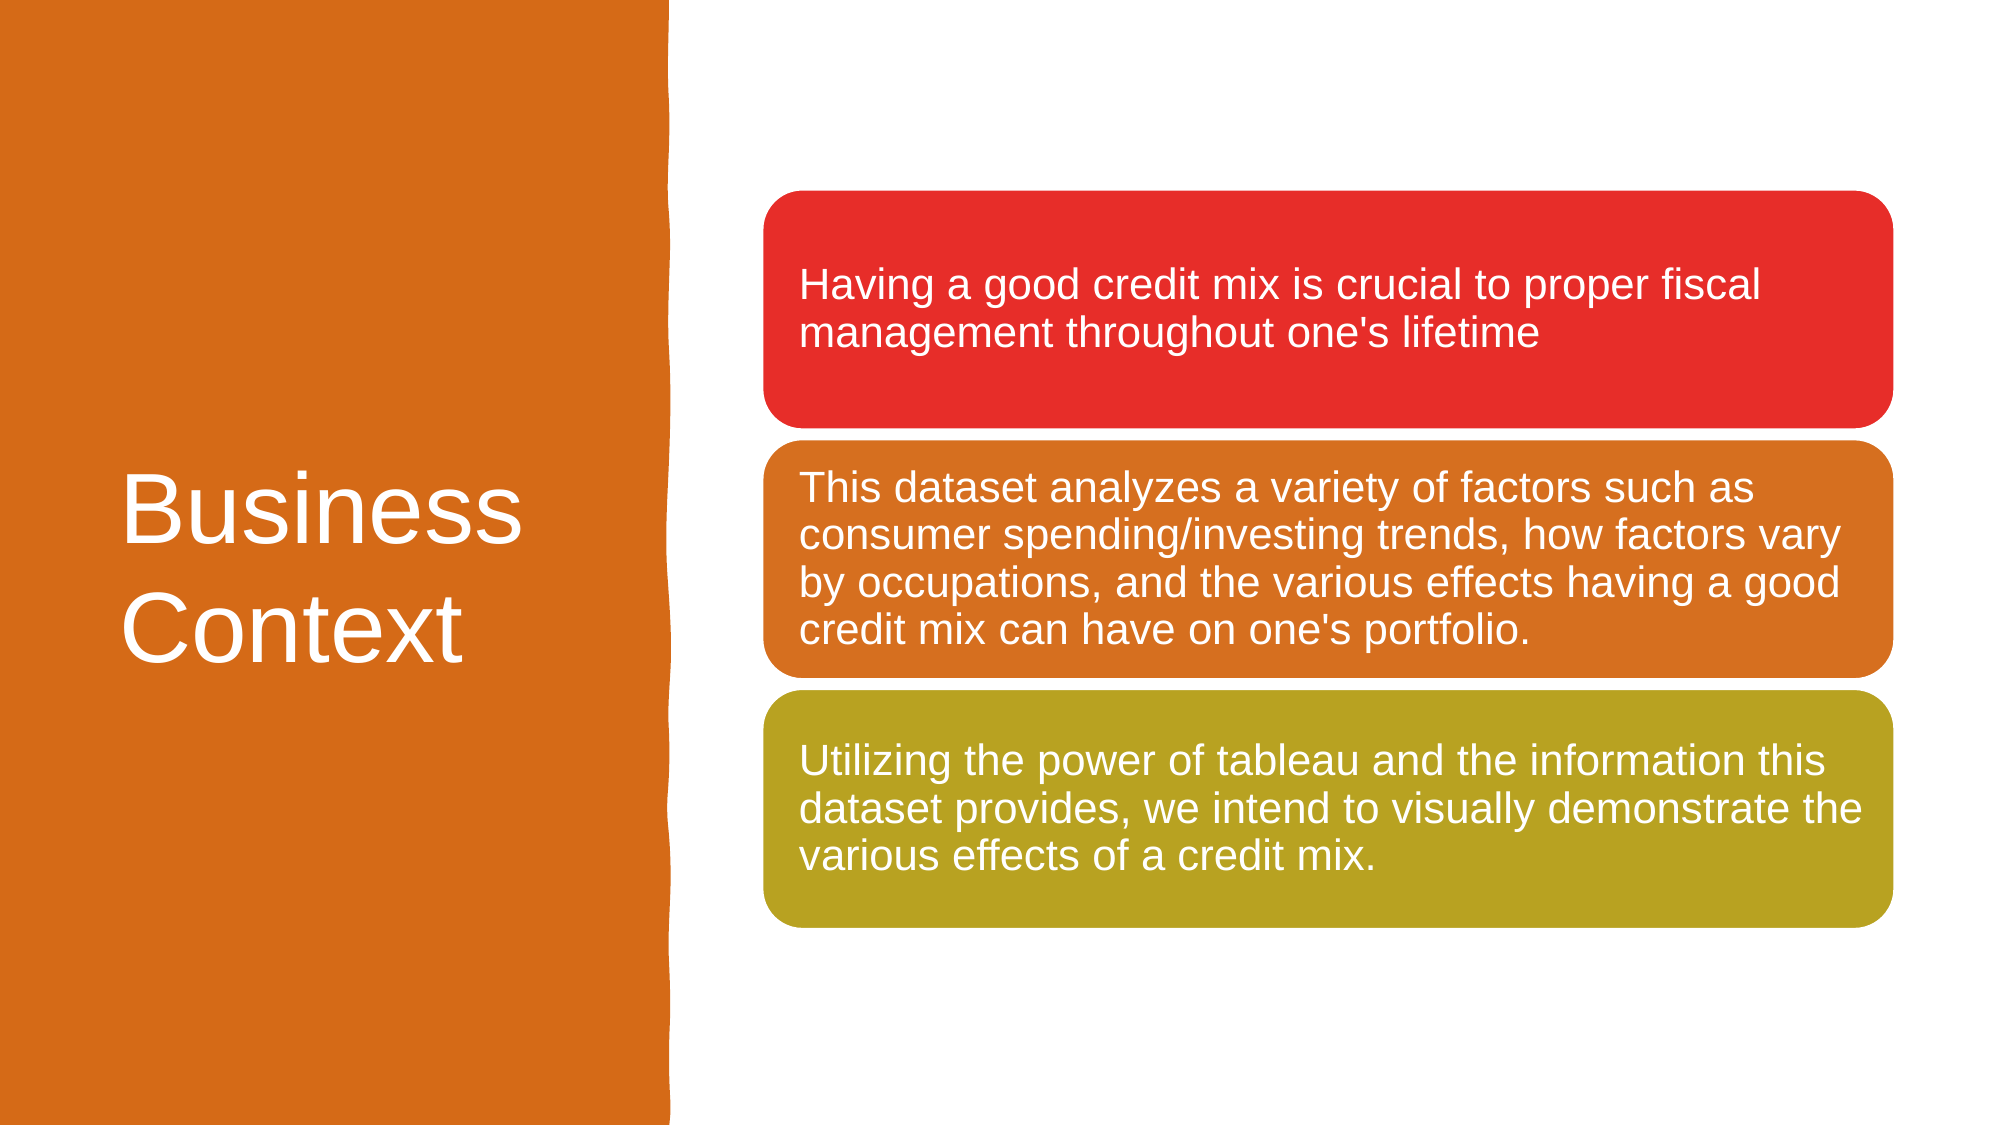

Having a good credit mix is crucial to proper fiscal management throughout one's lifetime
This dataset analyzes a variety of factors such as consumer spending/investing trends, how factors vary by occupations, and the various effects having a good credit mix can have on one's portfolio.
Utilizing the power of tableau and the information this dataset provides, we intend to visually demonstrate the various effects of a credit mix.
# Business Context